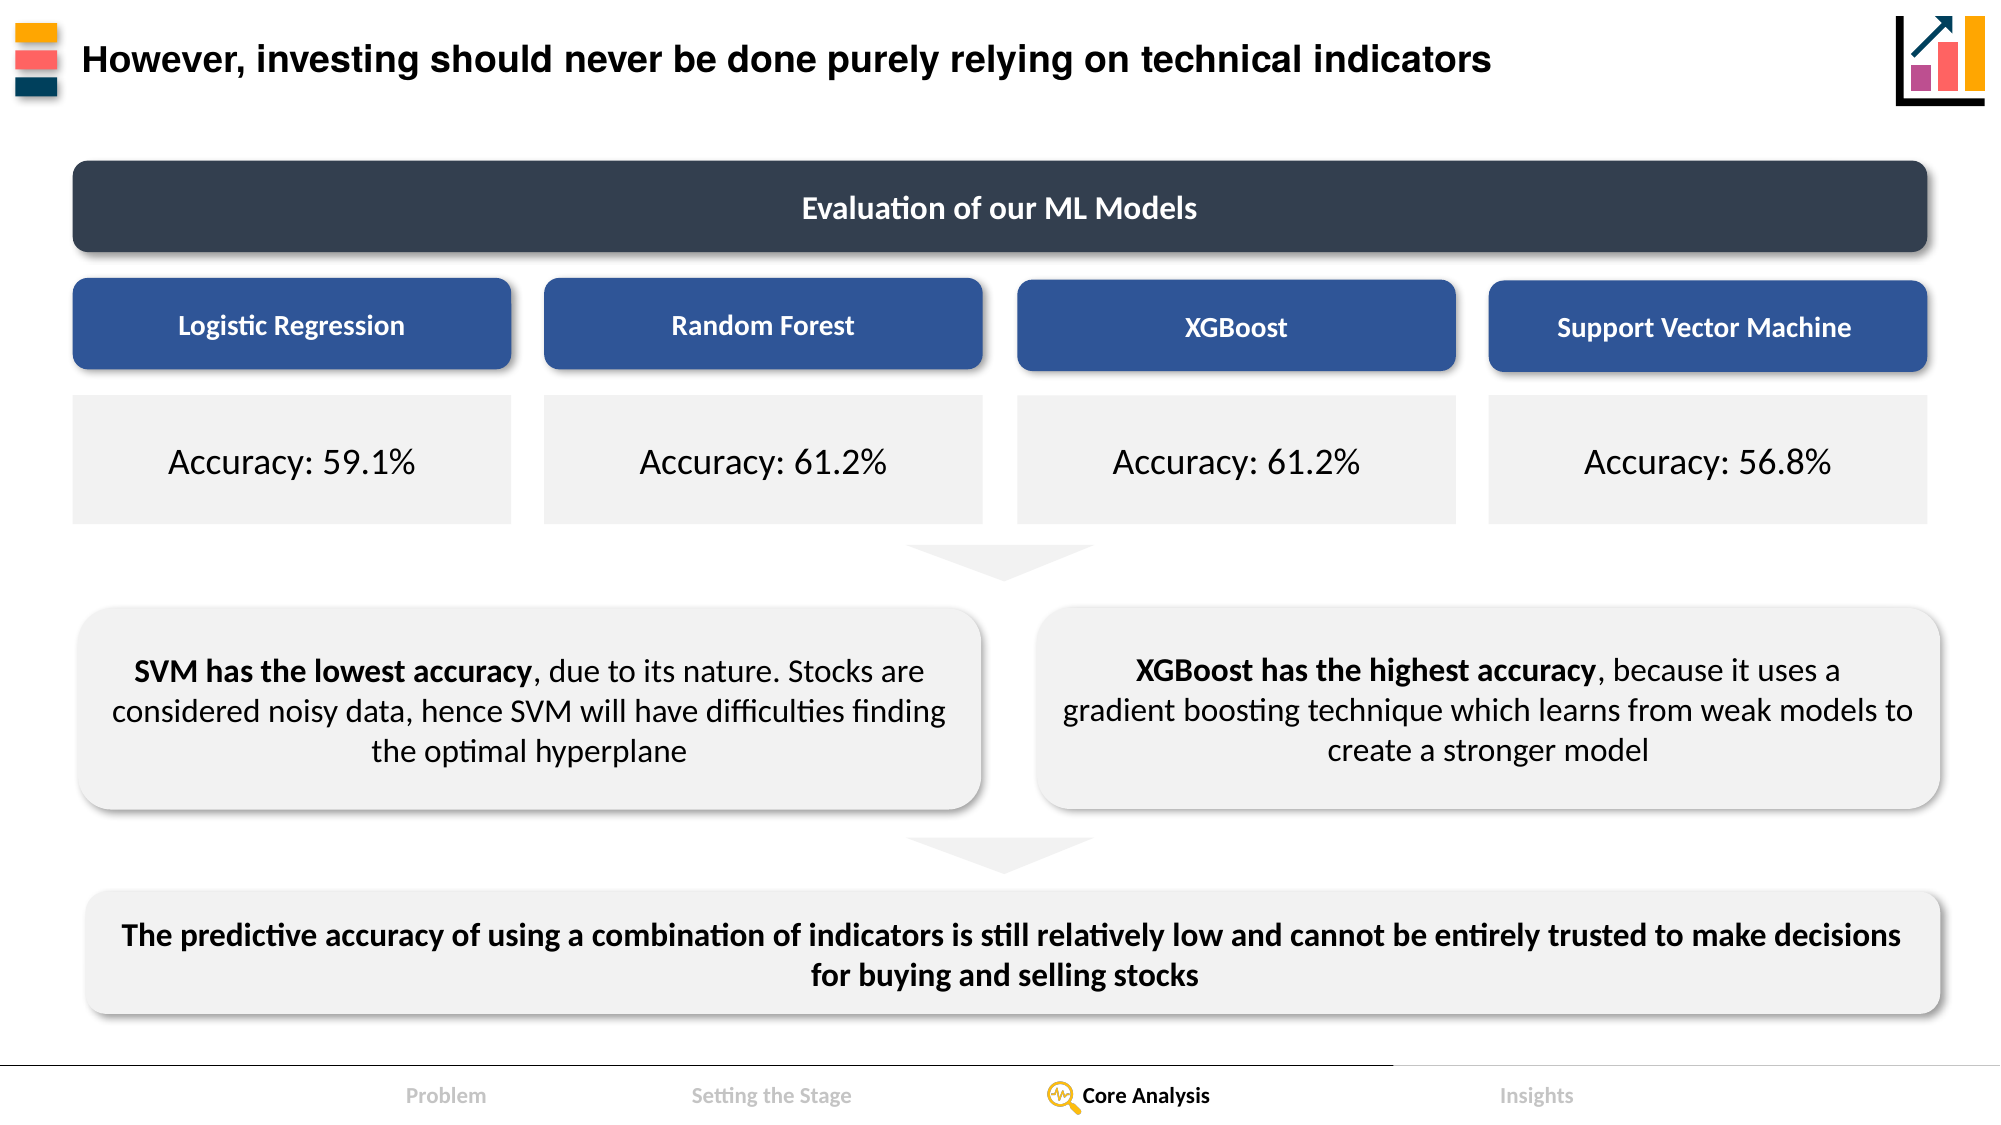

# However, investing should never be done purely relying on technical indicators
Evaluation of our ML Models
Logistic Regression
Random Forest
XGBoost
Support Vector Machine
Accuracy: 59.1%
Accuracy: 61.2%
Accuracy: 56.8%
Accuracy: 61.2%

XGBoost has the highest accuracy, because it uses a gradient boosting technique which learns from weak models to create a stronger model
SVM has the lowest accuracy, due to its nature. Stocks are considered noisy data, hence SVM will have difficulties finding the optimal hyperplane

The predictive accuracy of using a combination of indicators is still relatively low and cannot be entirely trusted to make decisions for buying and selling stocks